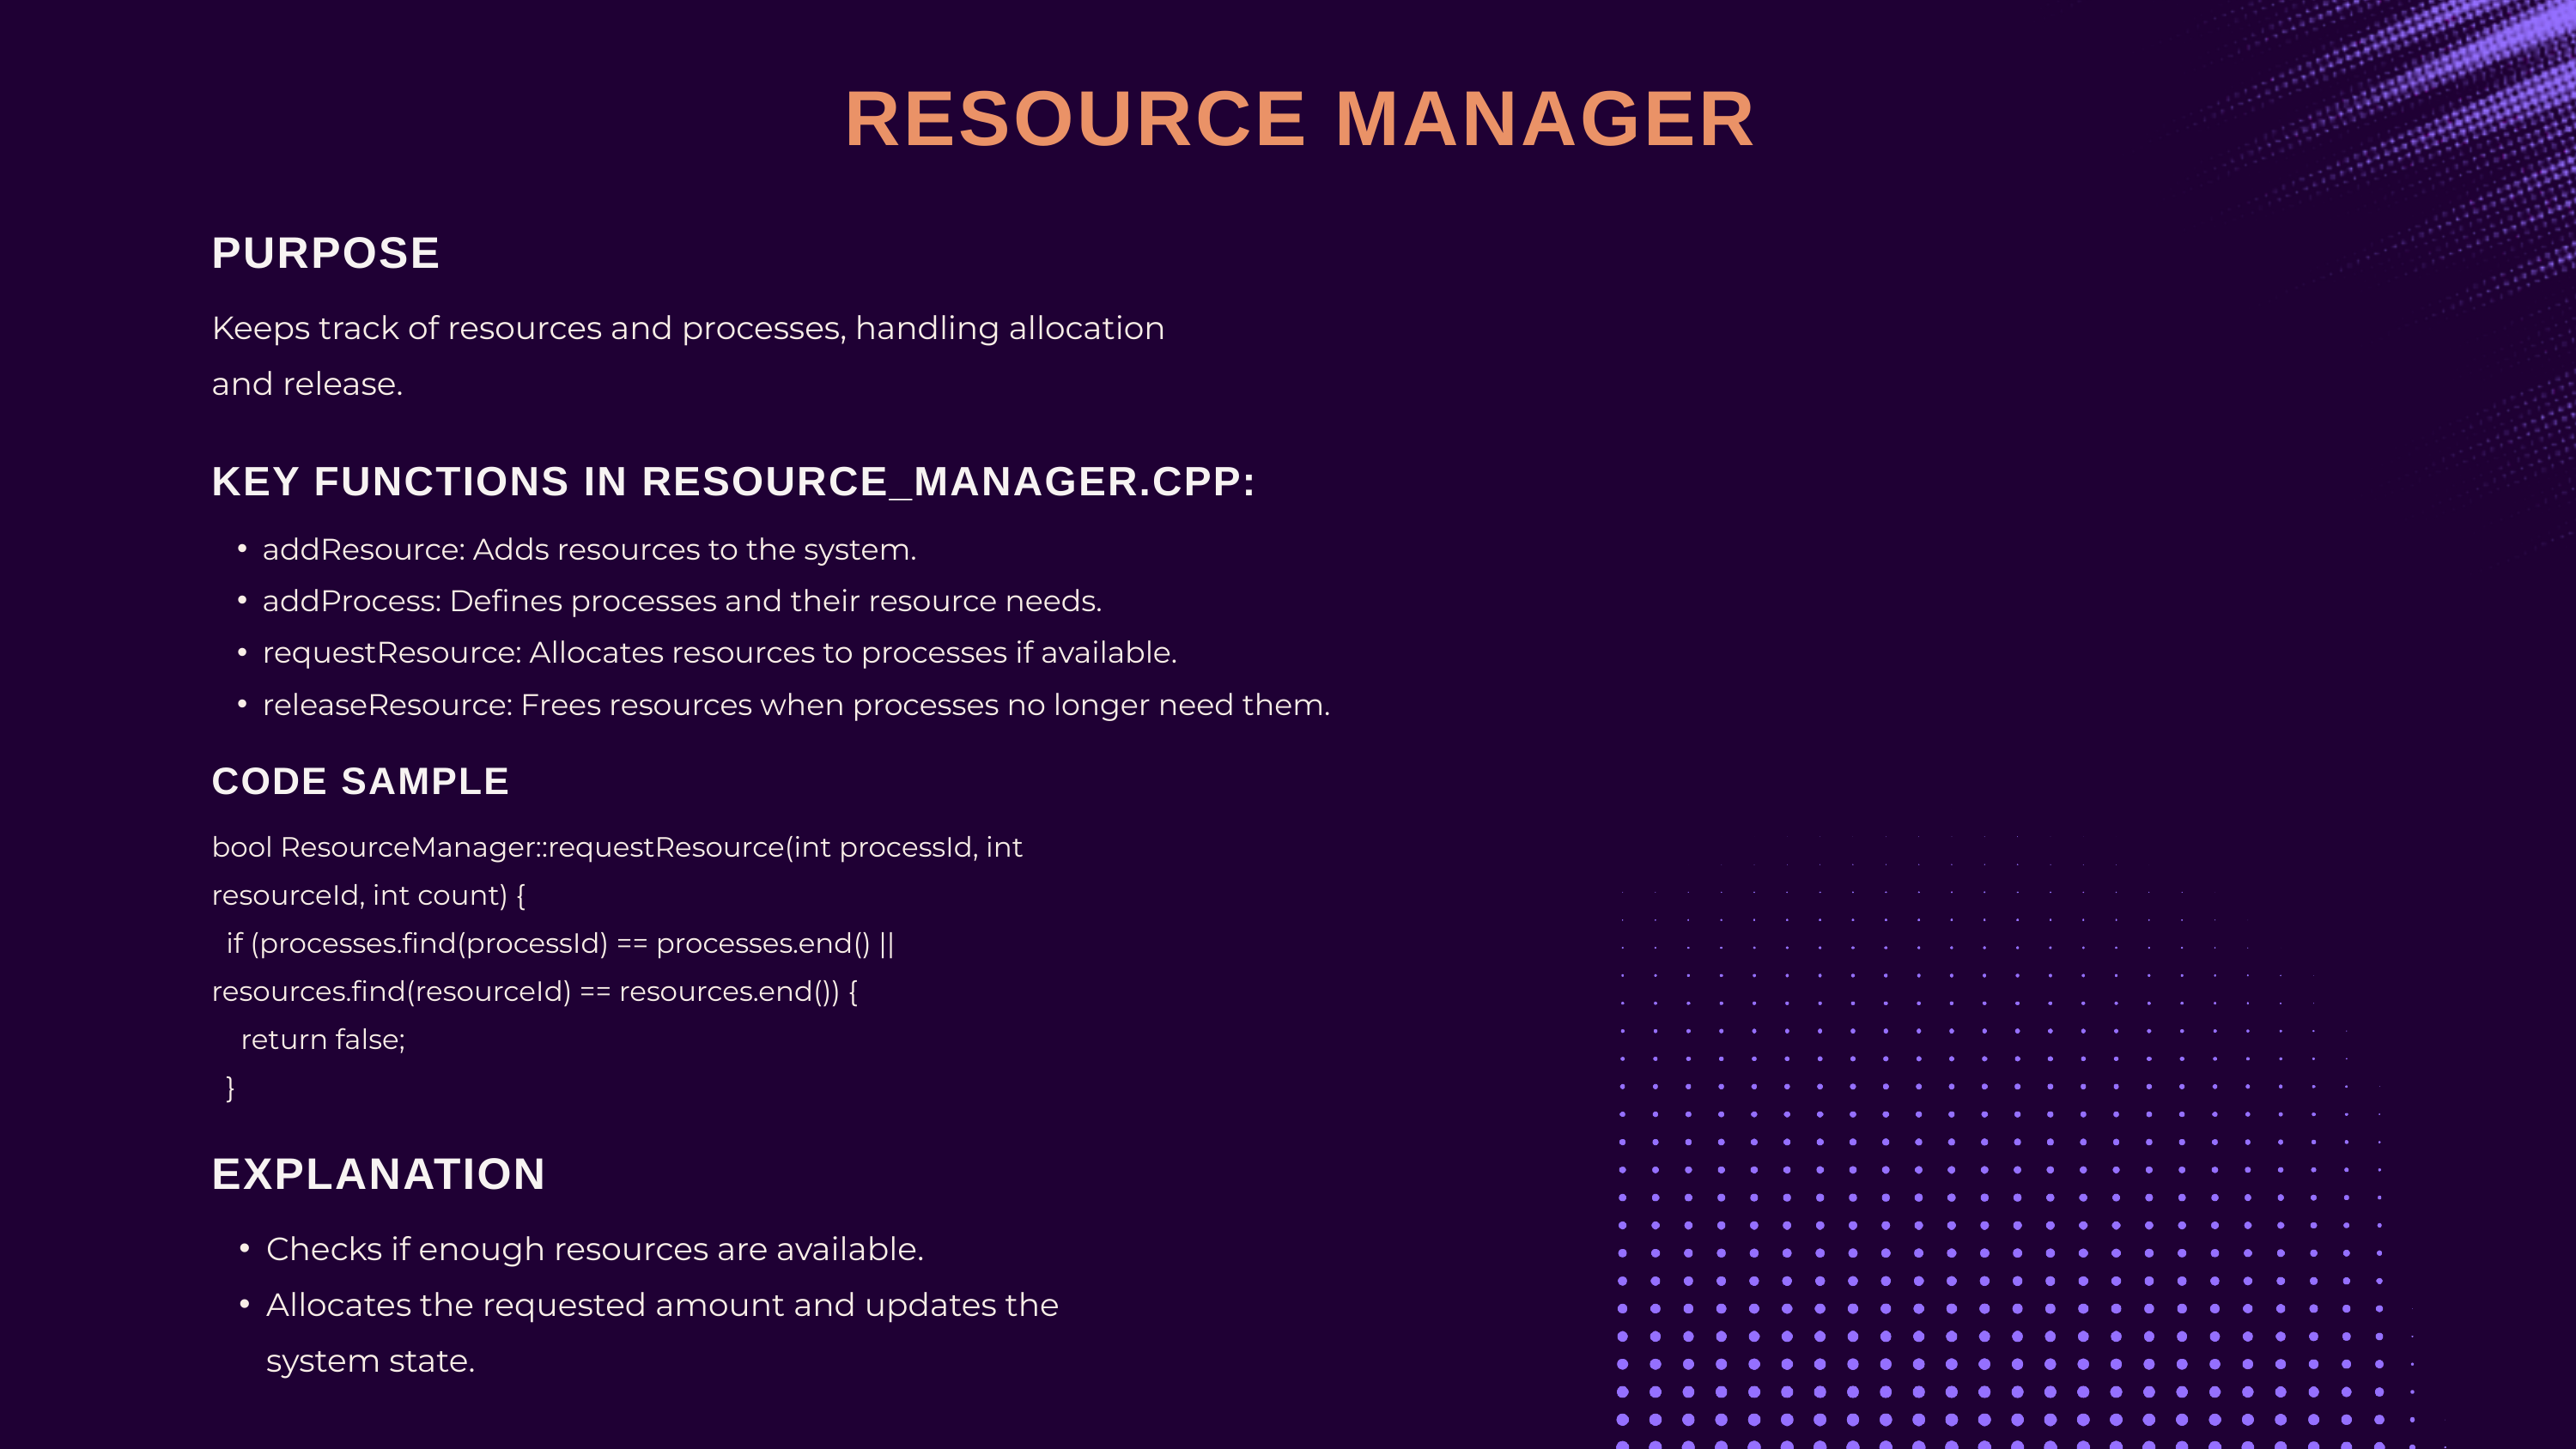

RESOURCE MANAGER
PURPOSE
Keeps track of resources and processes, handling allocation and release.
KEY FUNCTIONS IN RESOURCE_MANAGER.CPP:
addResource: Adds resources to the system.
addProcess: Defines processes and their resource needs.
requestResource: Allocates resources to processes if available.
releaseResource: Frees resources when processes no longer need them.

CODE SAMPLE

bool ResourceManager::requestResource(int processId, int resourceId, int count) {
  if (processes.find(processId) == processes.end() || resources.find(resourceId) == resources.end()) {
    return false;
  }

EXPLANATION
Checks if enough resources are available.
Allocates the requested amount and updates the system state.